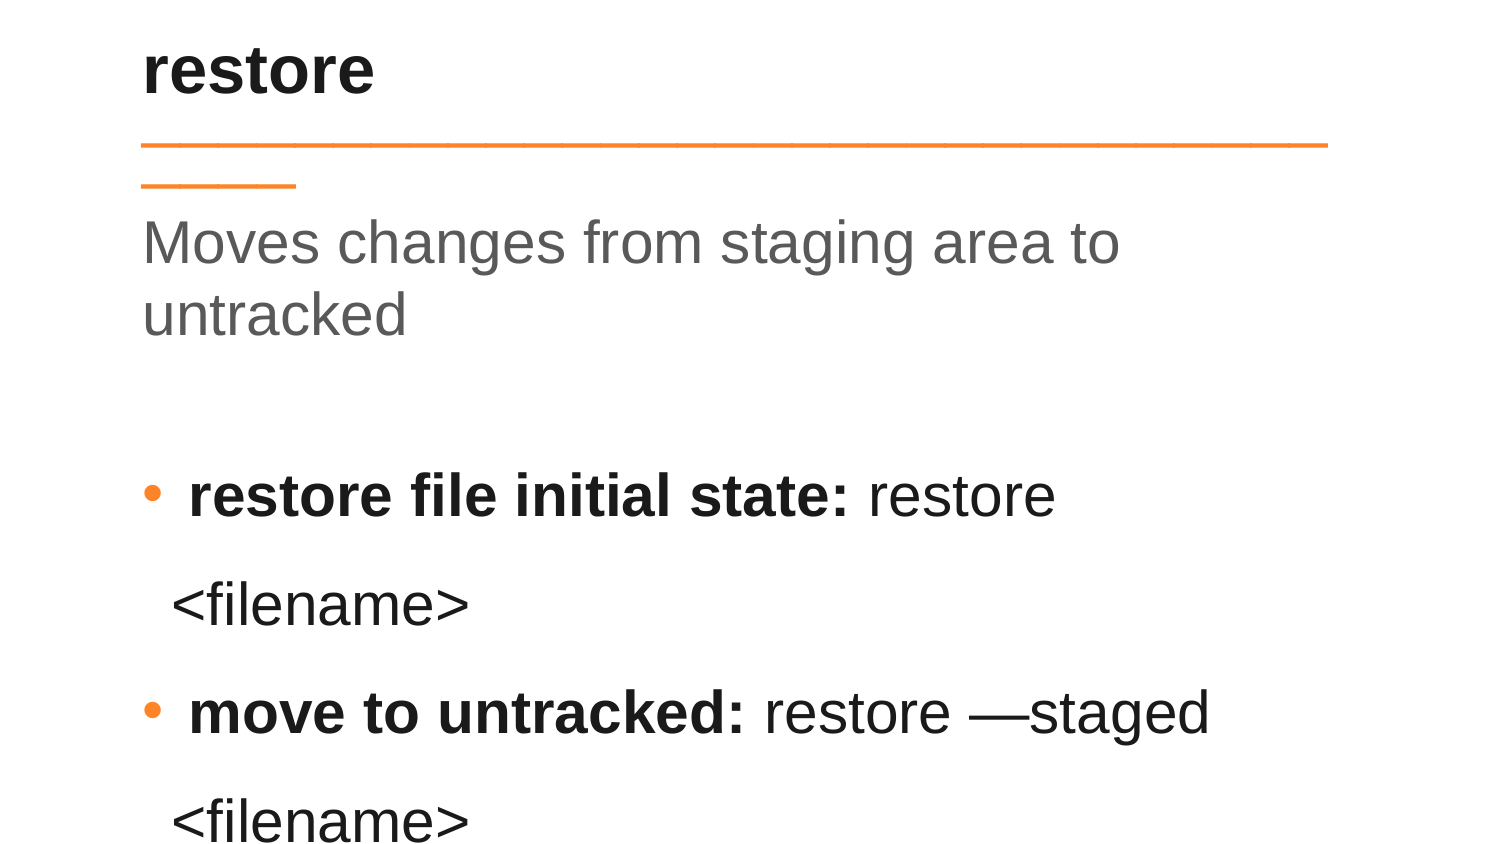

# restore ___________________________________
Moves changes from staging area to untracked

 restore file initial state: restore <filename>
 move to untracked: restore —staged <filename>